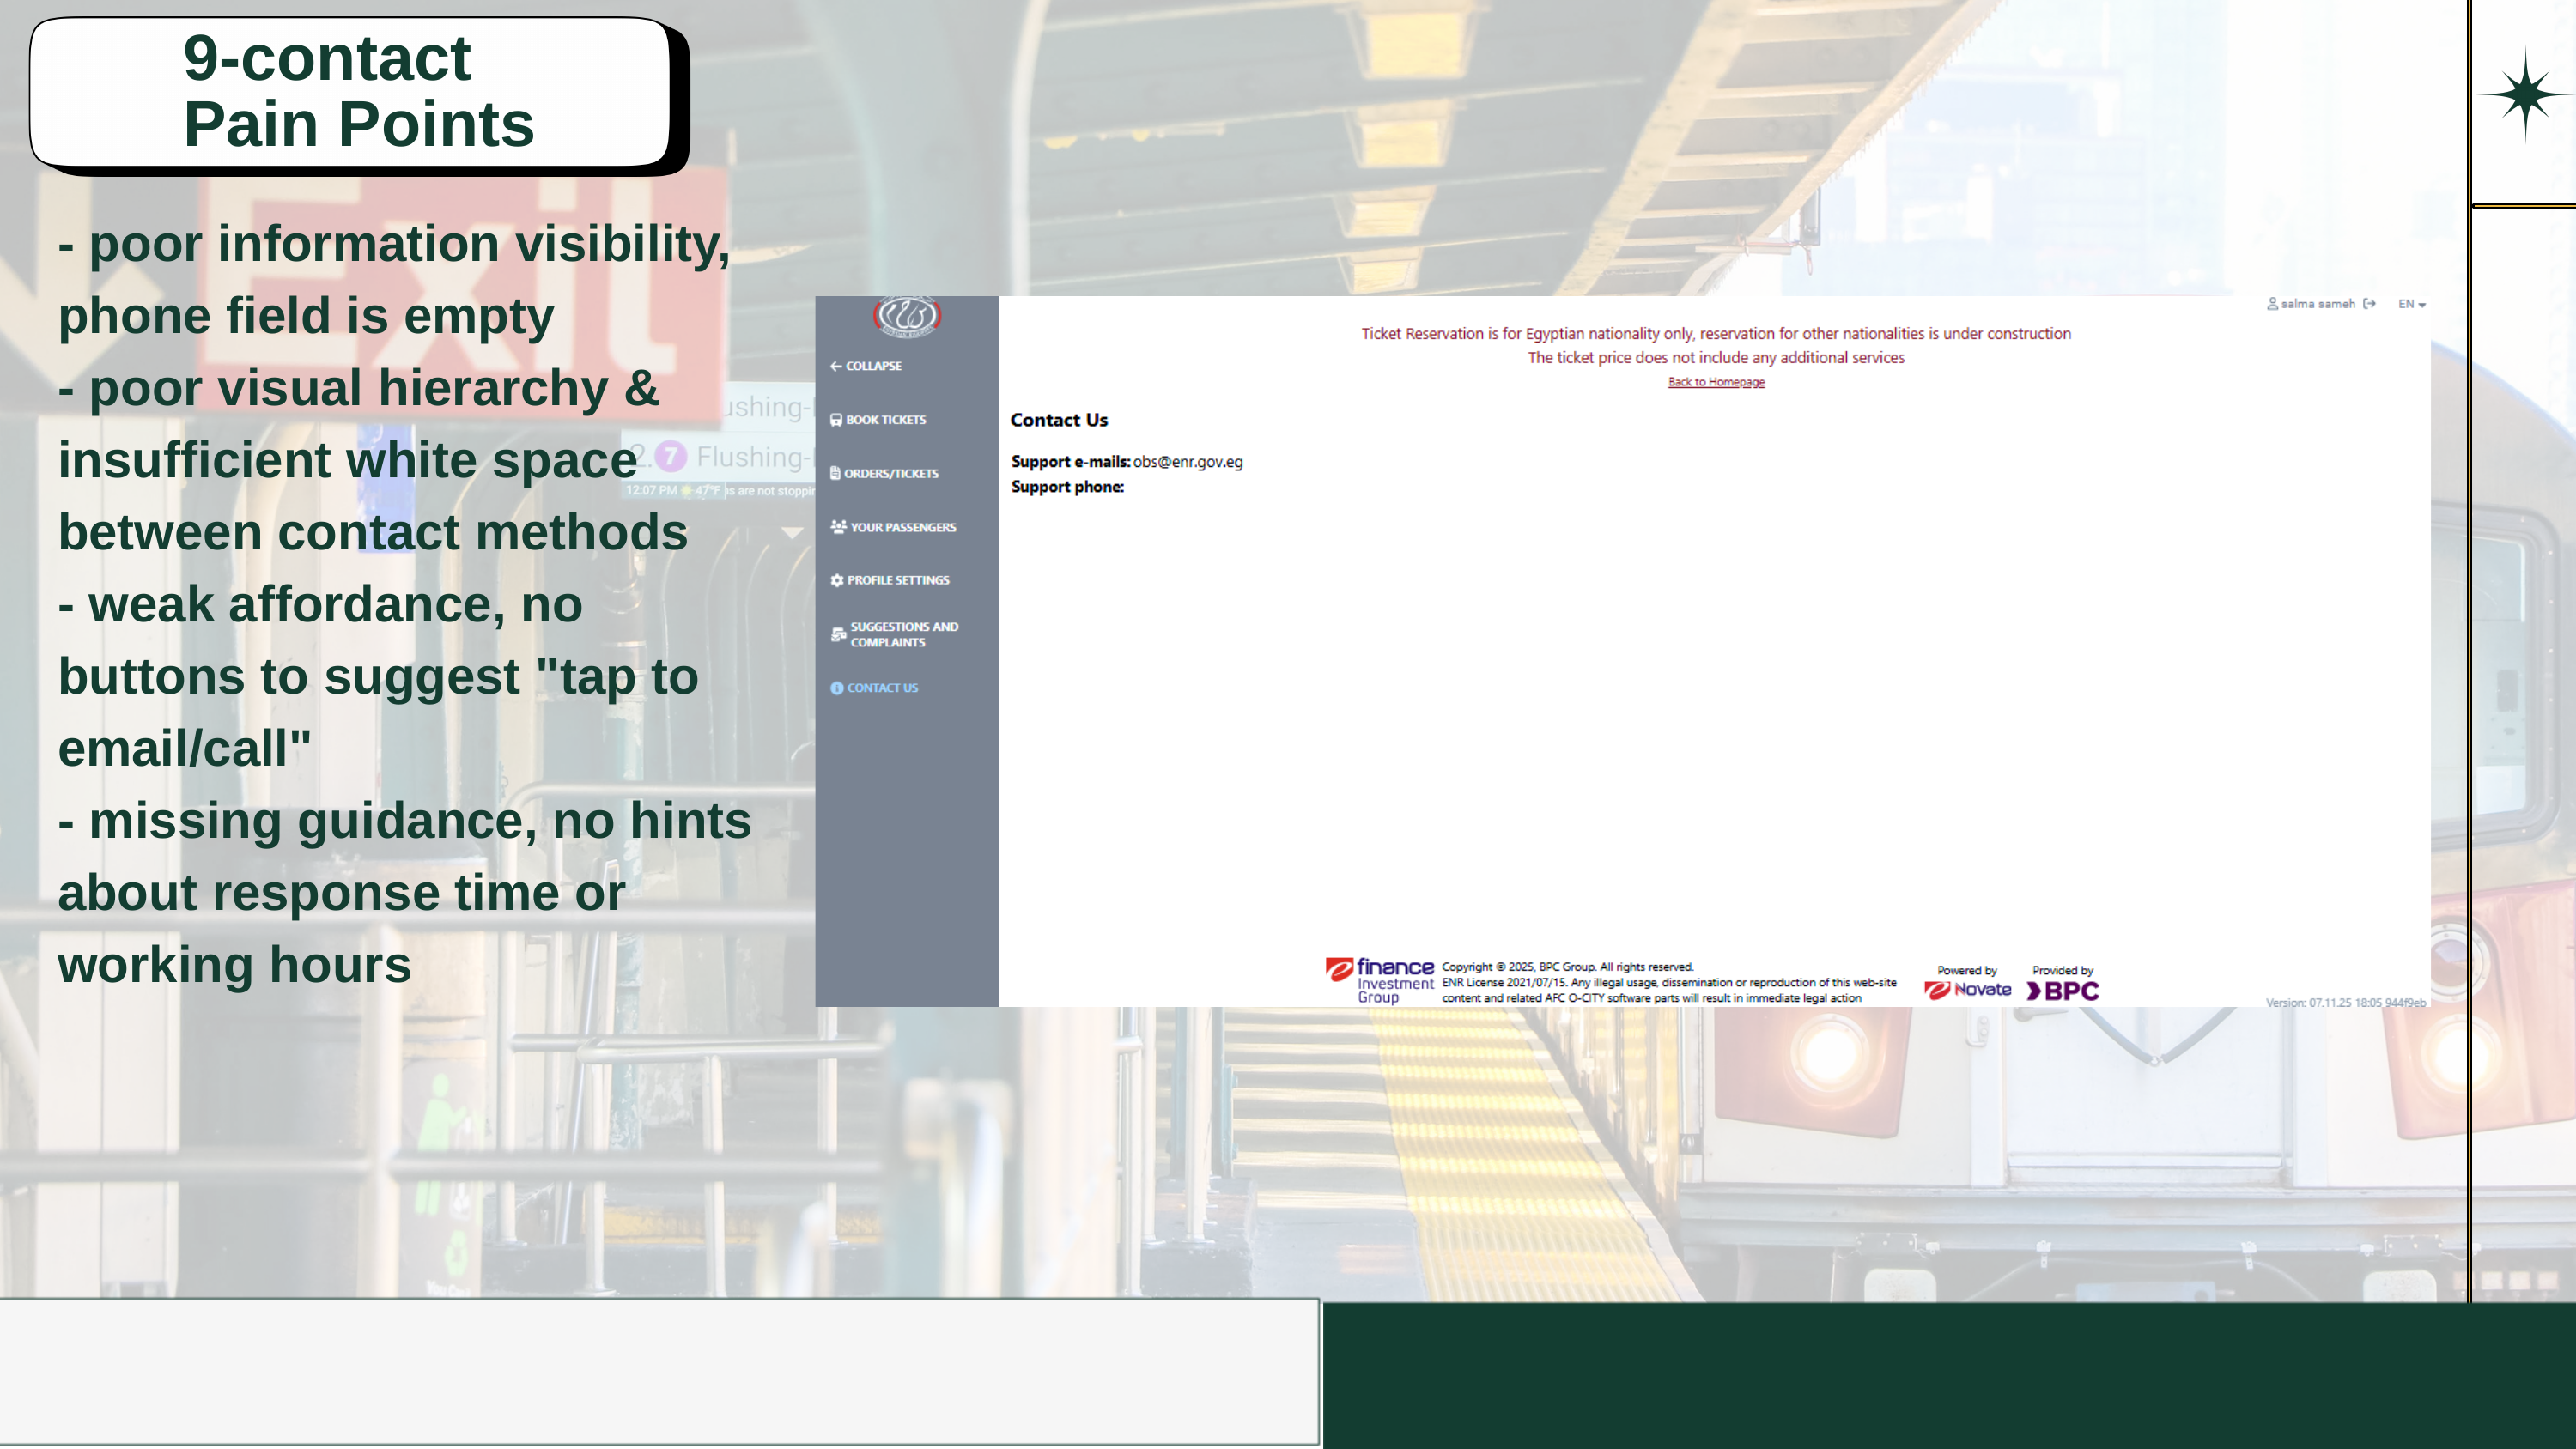

9-contact Pain Points

- poor information visibility, phone field is empty
- poor visual hierarchy & insufficient white space between contact methods
- weak affordance, no buttons to suggest "tap to email/call"
- missing guidance, no hints about response time or working hours